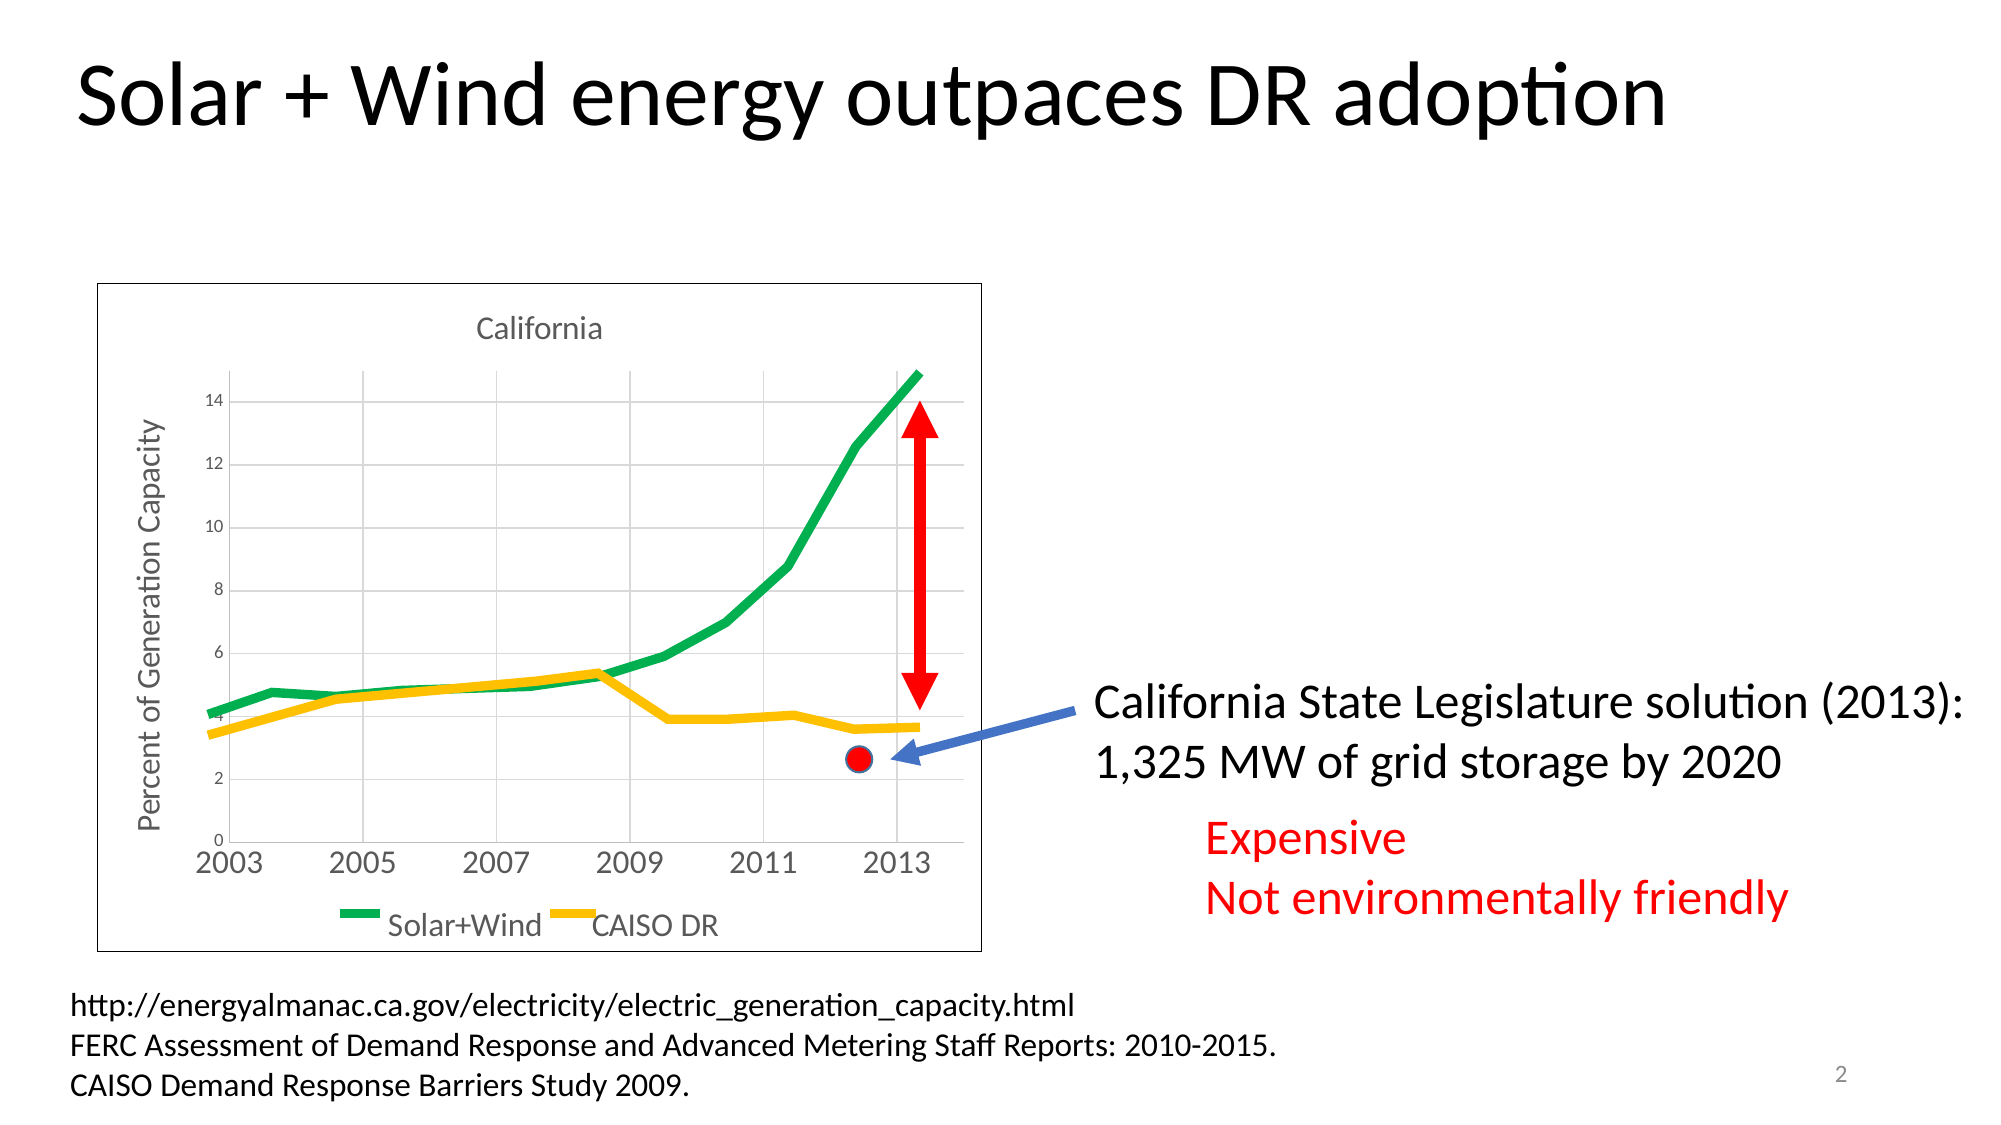

Solar + Wind energy outpaces DR adoption

### Chart: California

| Category | Solar+Wind |  |
|---|---|---|
California State Legislature solution (2013):
1,325 MW of grid storage by 2020

Expensive
Not environmentally friendly
http://energyalmanac.ca.gov/electricity/electric_generation_capacity.html
FERC Assessment of Demand Response and Advanced Metering Staff Reports: 2010-2015.
CAISO Demand Response Barriers Study 2009.

2